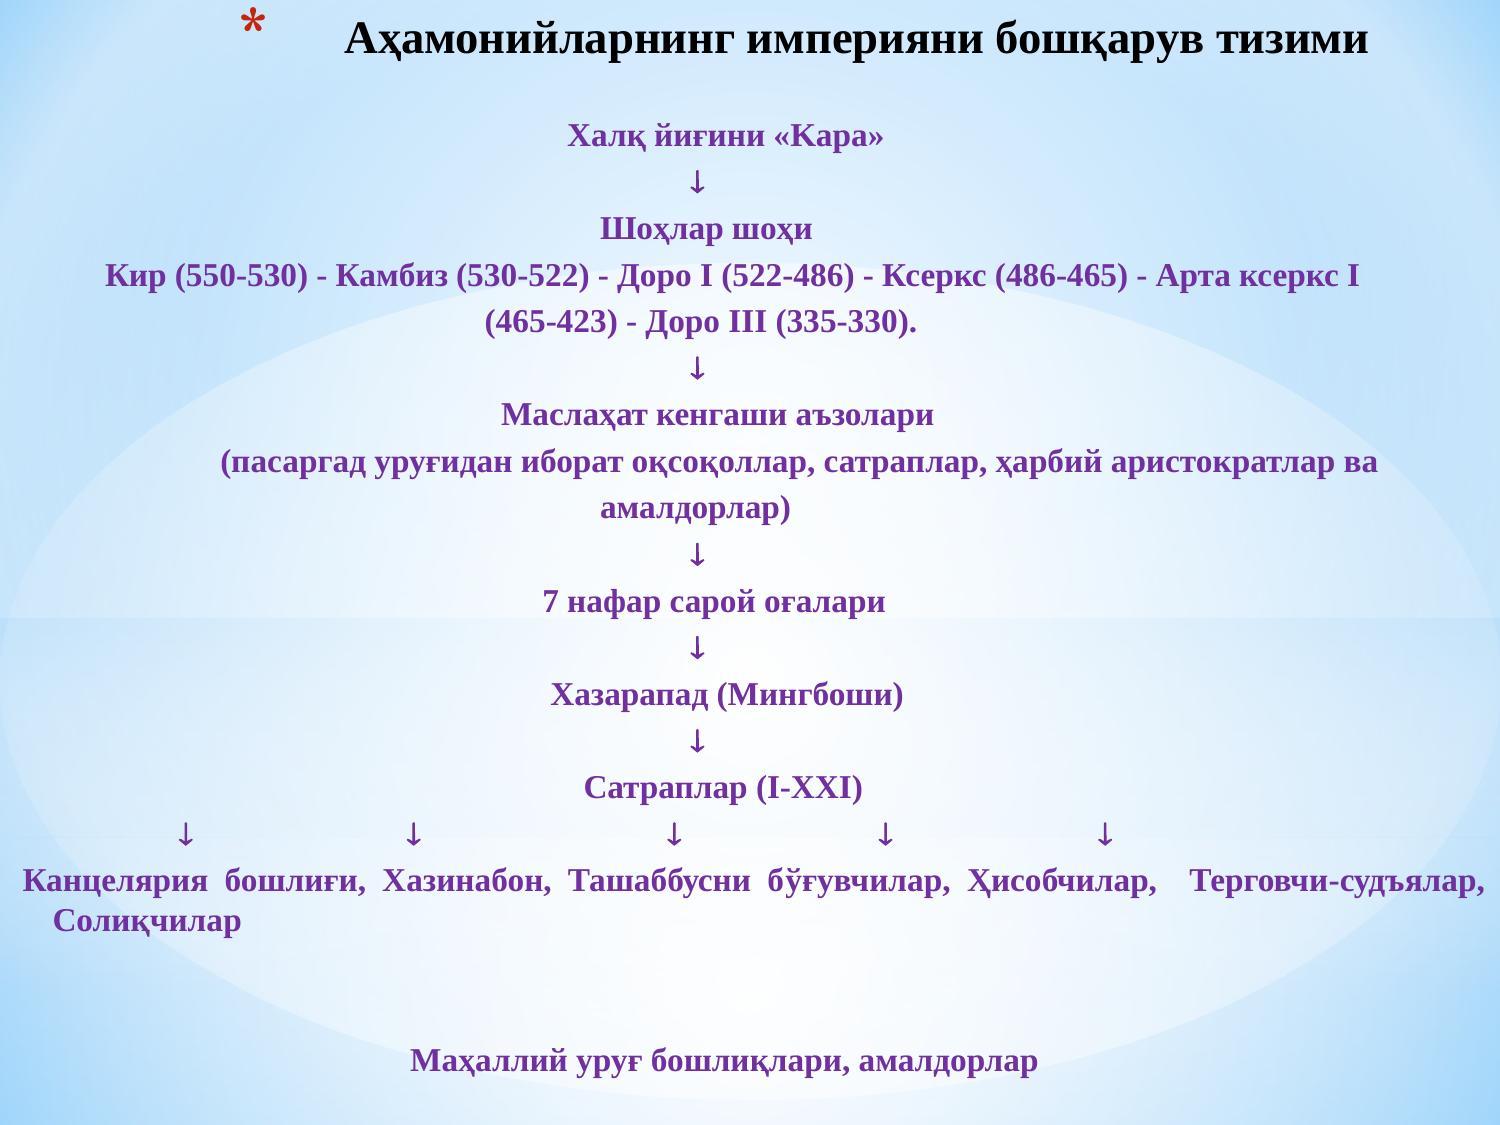

# Аҳамонийларнинг империяни бошқарув тизими
                                                                  Халқ йиғини «Kaрa»
                                                                                 ↓
                                                                      Шоҳлар шоҳи
          Кир (550-530) - Камбиз (530-522) - Доро I (522-486) - Ксеркс (486-465) - Арта ксеркс I
                                                        (465-423) - Доро III (335-330).
                                                                                 ↓
                                                          Маслаҳат кенгаши аъзолари
                        (пасаргад уруғидан иборат оқсоқоллар, сатраплар, ҳарбий аристократлар ва
                                                                      амалдорлар)
                                                                                 ↓
                                                               7 нафар сарой оғалари
                                                                                 ↓
                                                                Хазарапад (Мингбоши)
                                                                                 ↓
                                                                    Сатраплар (I-XXI)
                   ↓                          ↓                              ↓                        ↓                         ↓
Канцелярия бошлиғи, Хазинабон, Ташаббусни бўғувчилар, Ҳисобчилар,  Терговчи-судъялар, Солиқчилар

                                               Маҳаллий уруғ бошлиқлари, амалдорлар